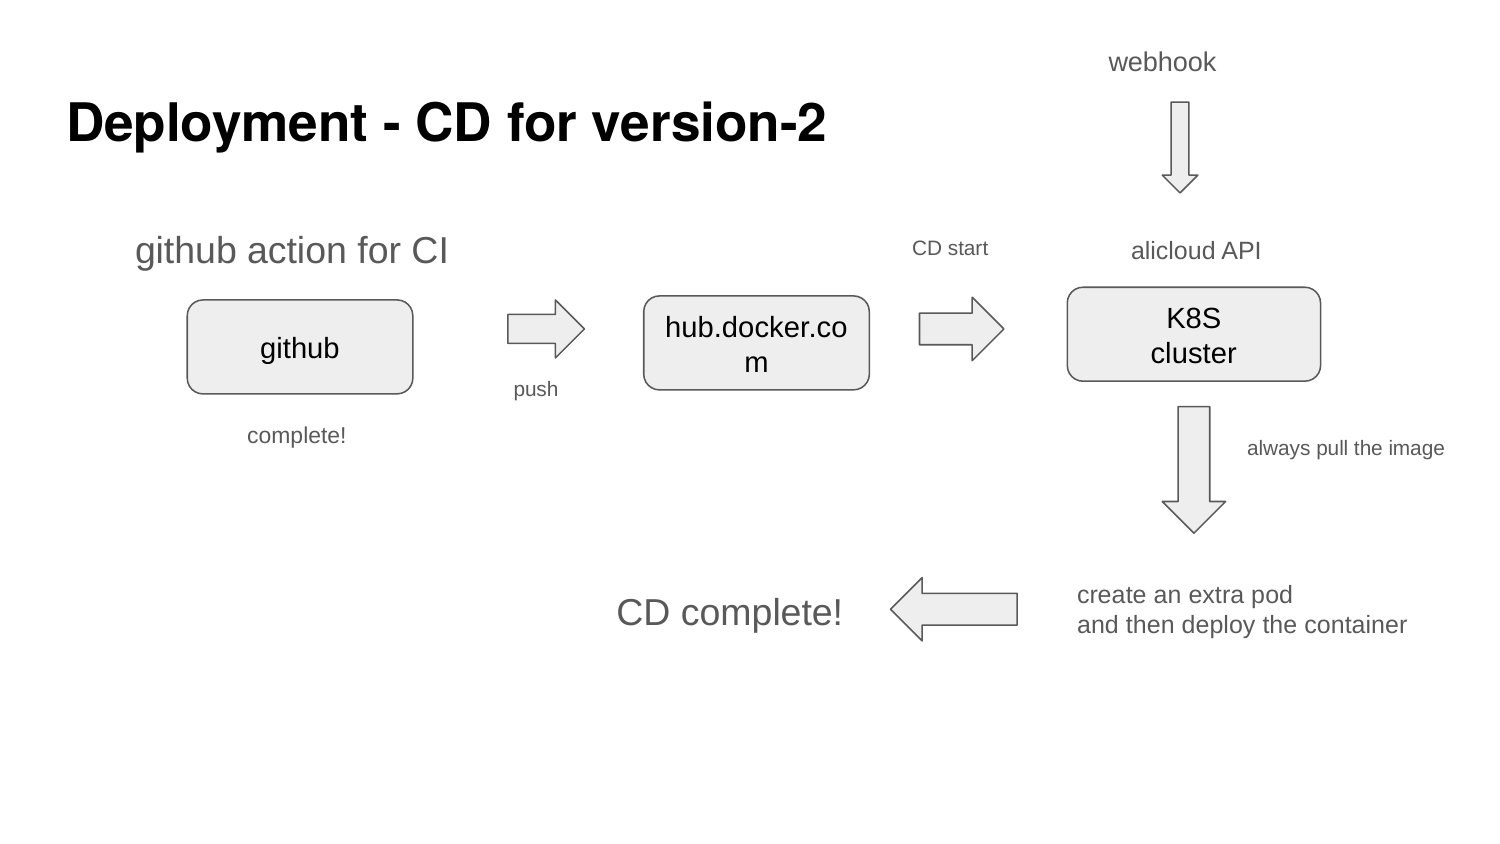

webhook
# Deployment - CD for version-2

github action for CI
alicloud API
CD start
K8S
cluster
hub.docker.com

github

push
complete!

always pull the image
create an extra pod
and then deploy the container
CD complete!